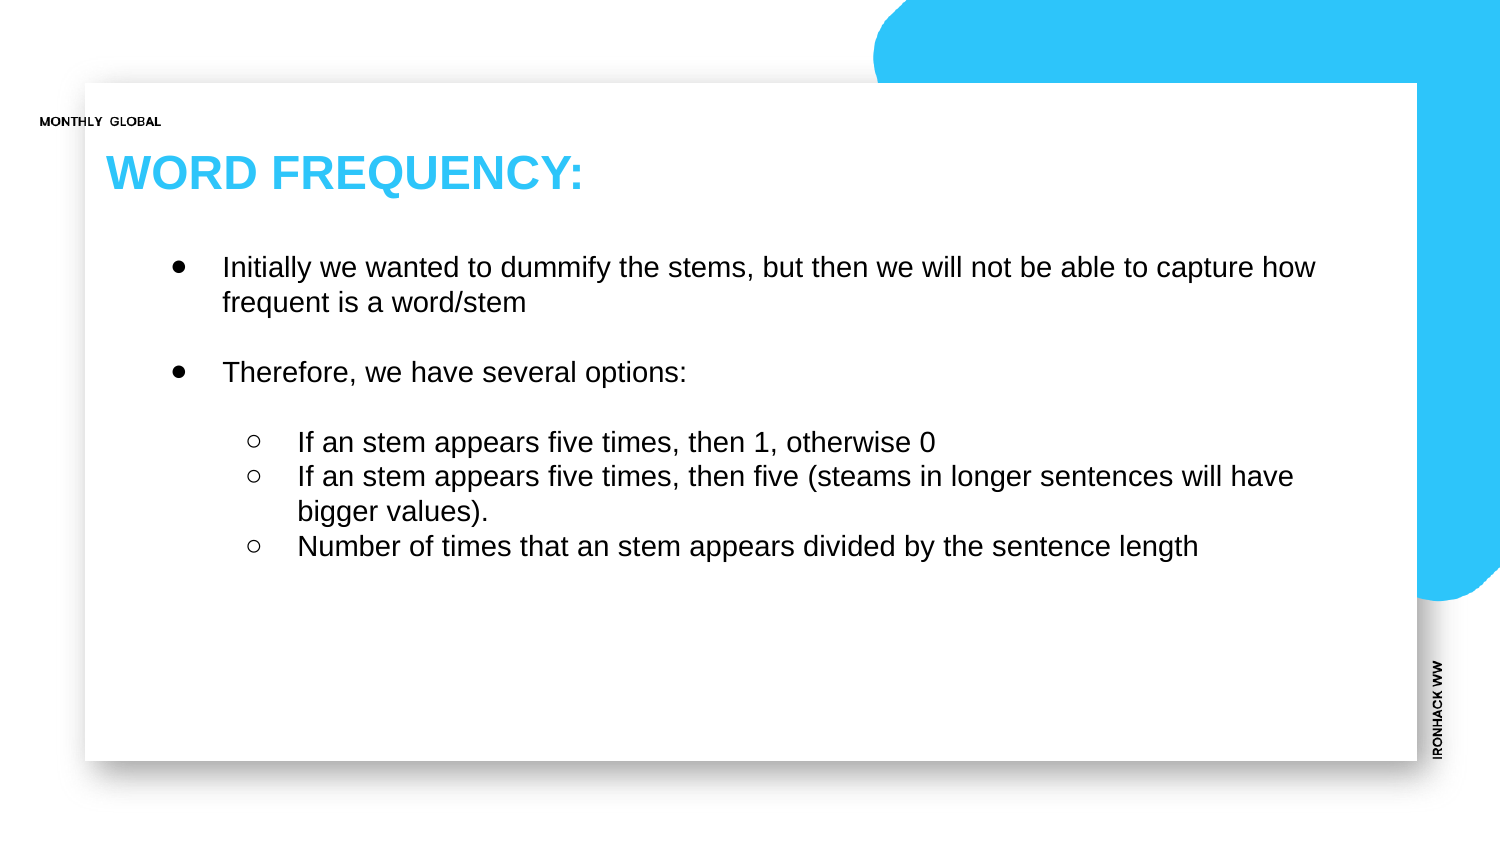

# WORD FREQUENCY:
Initially we wanted to dummify the stems, but then we will not be able to capture how frequent is a word/stem

Therefore, we have several options:

If an stem appears five times, then 1, otherwise 0
If an stem appears five times, then five (steams in longer sentences will have bigger values).
Number of times that an stem appears divided by the sentence length